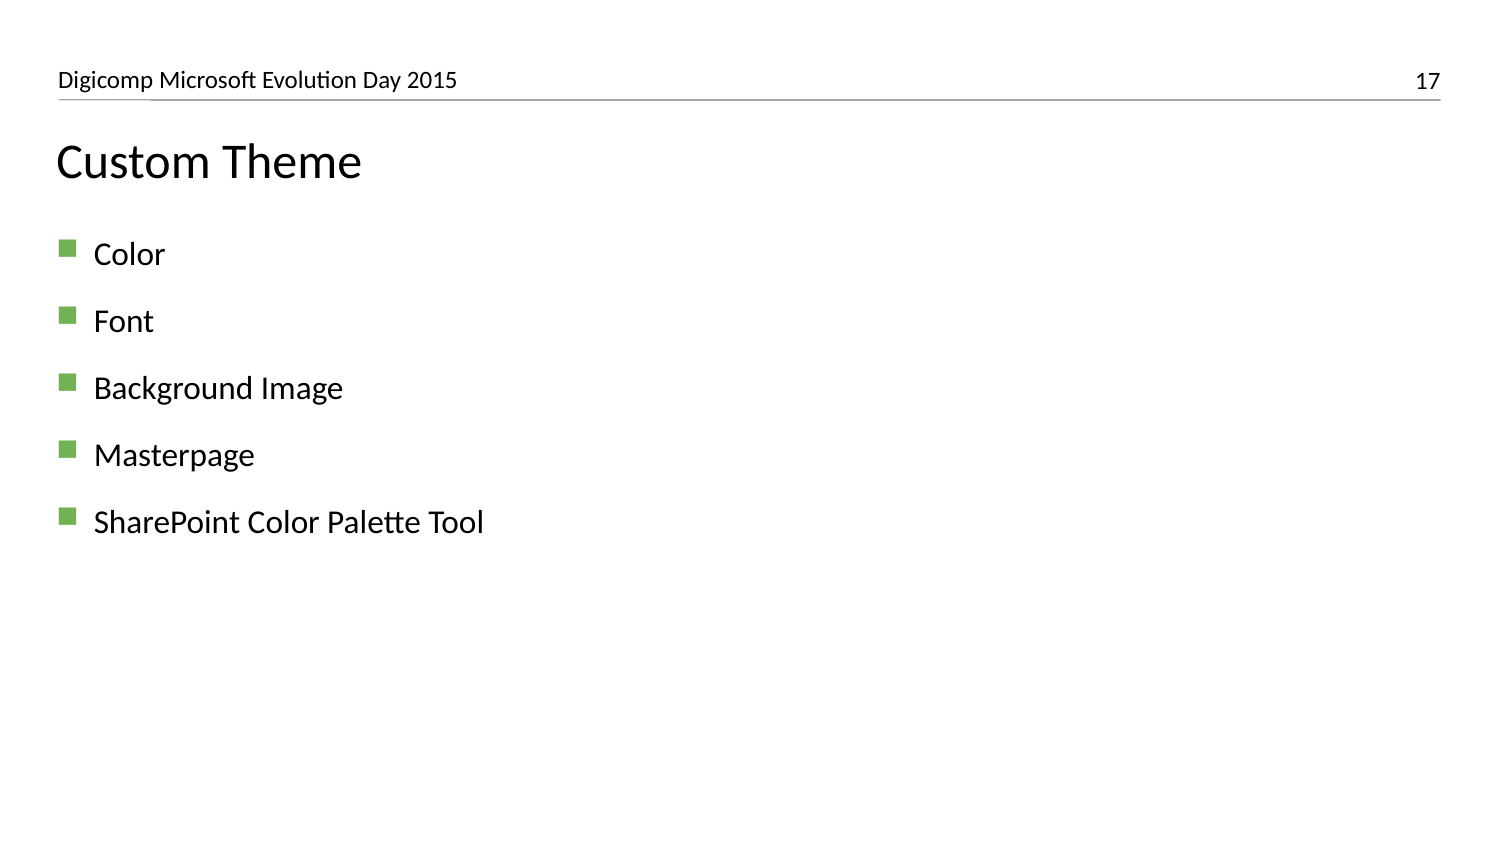

# Custom Theme
Color
Font
Background Image
Masterpage
SharePoint Color Palette Tool